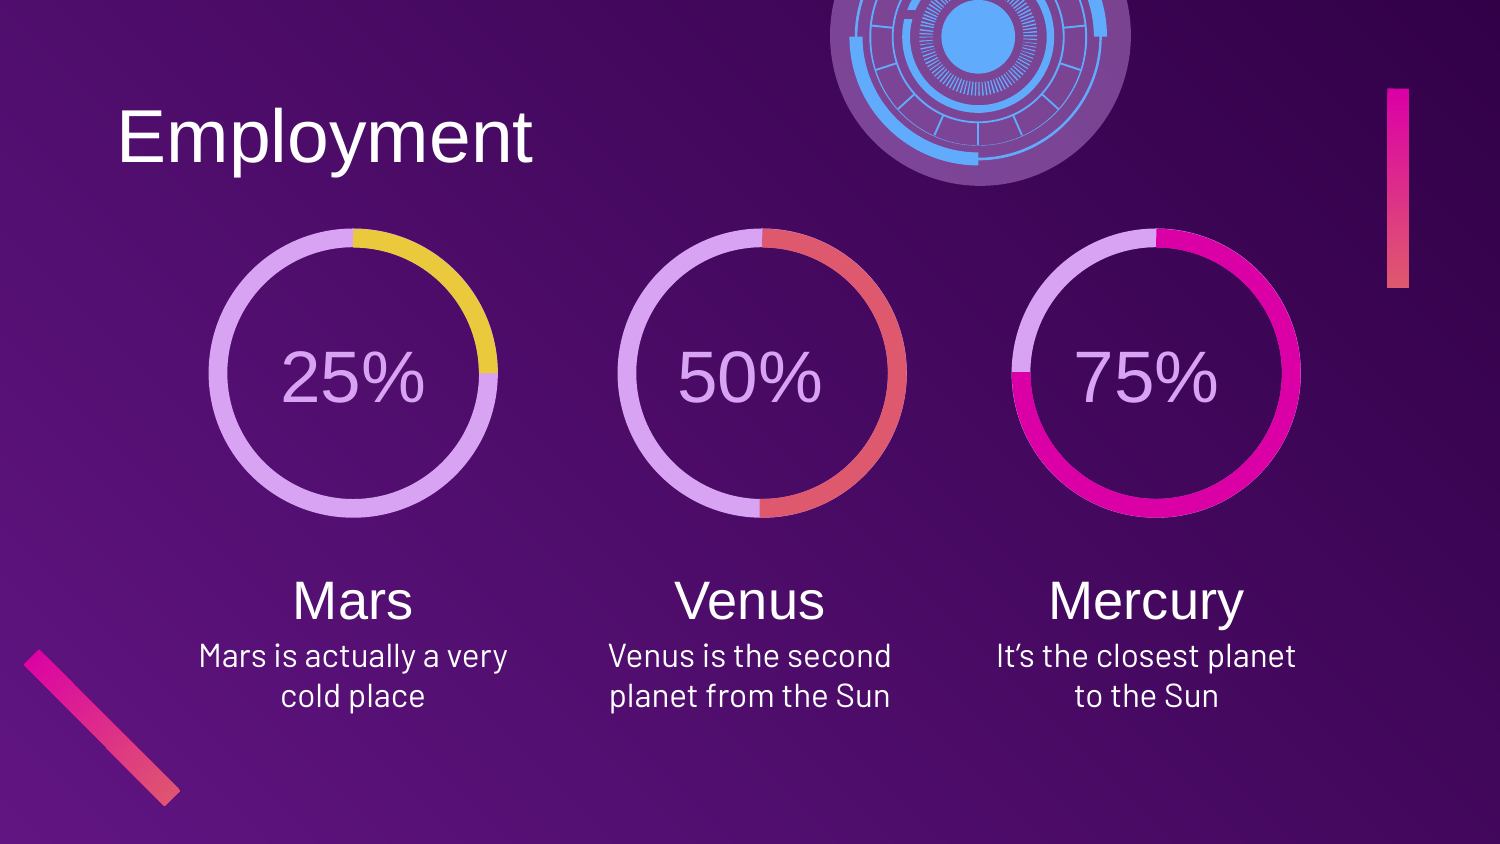

# Employment

25%
50%
75%
Mars
Venus
Mercury
Mars is actually a very cold place
Venus is the second planet from the Sun
It’s the closest planet to the Sun